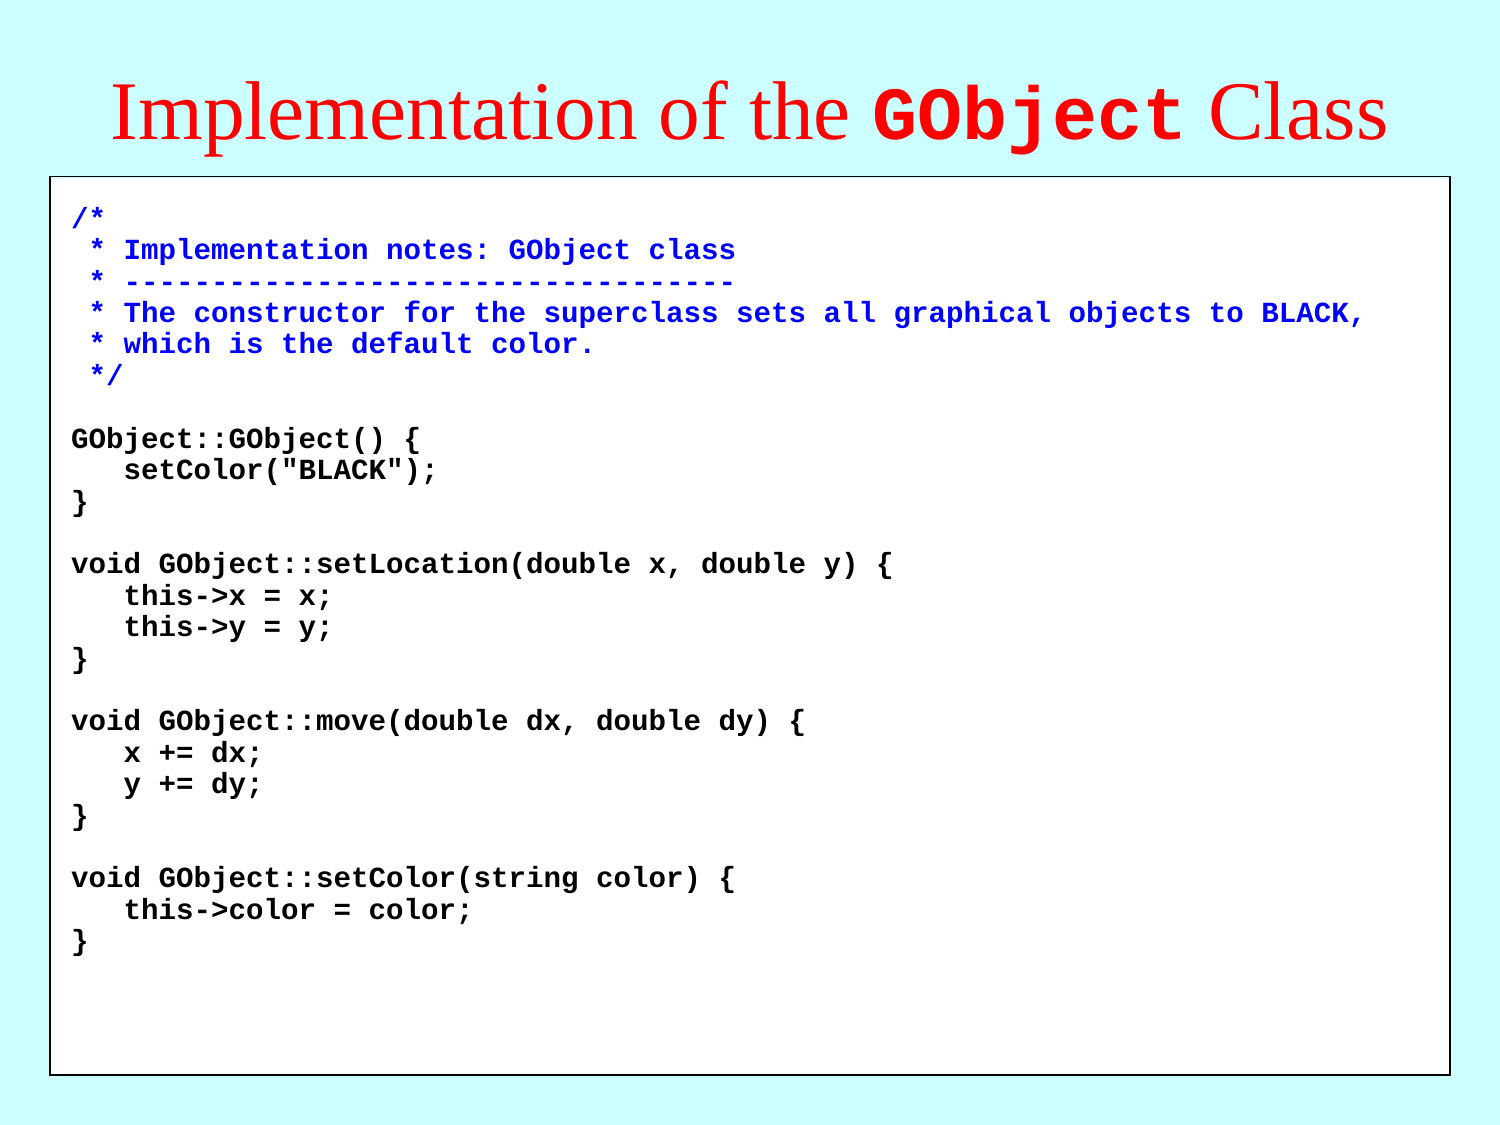

# Implementation of the GObject Class

/*
 * Implementation notes: GObject class
 * -----------------------------------
 * The constructor for the superclass sets all graphical objects to BLACK,
 * which is the default color.
 */

GObject::GObject() {
   setColor("BLACK");
}

void GObject::setLocation(double x, double y) {
   this->x = x;
   this->y = y;
}

void GObject::move(double dx, double dy) {
   x += dx;
   y += dy;
}

void GObject::setColor(string color) {
   this->color = color;
}